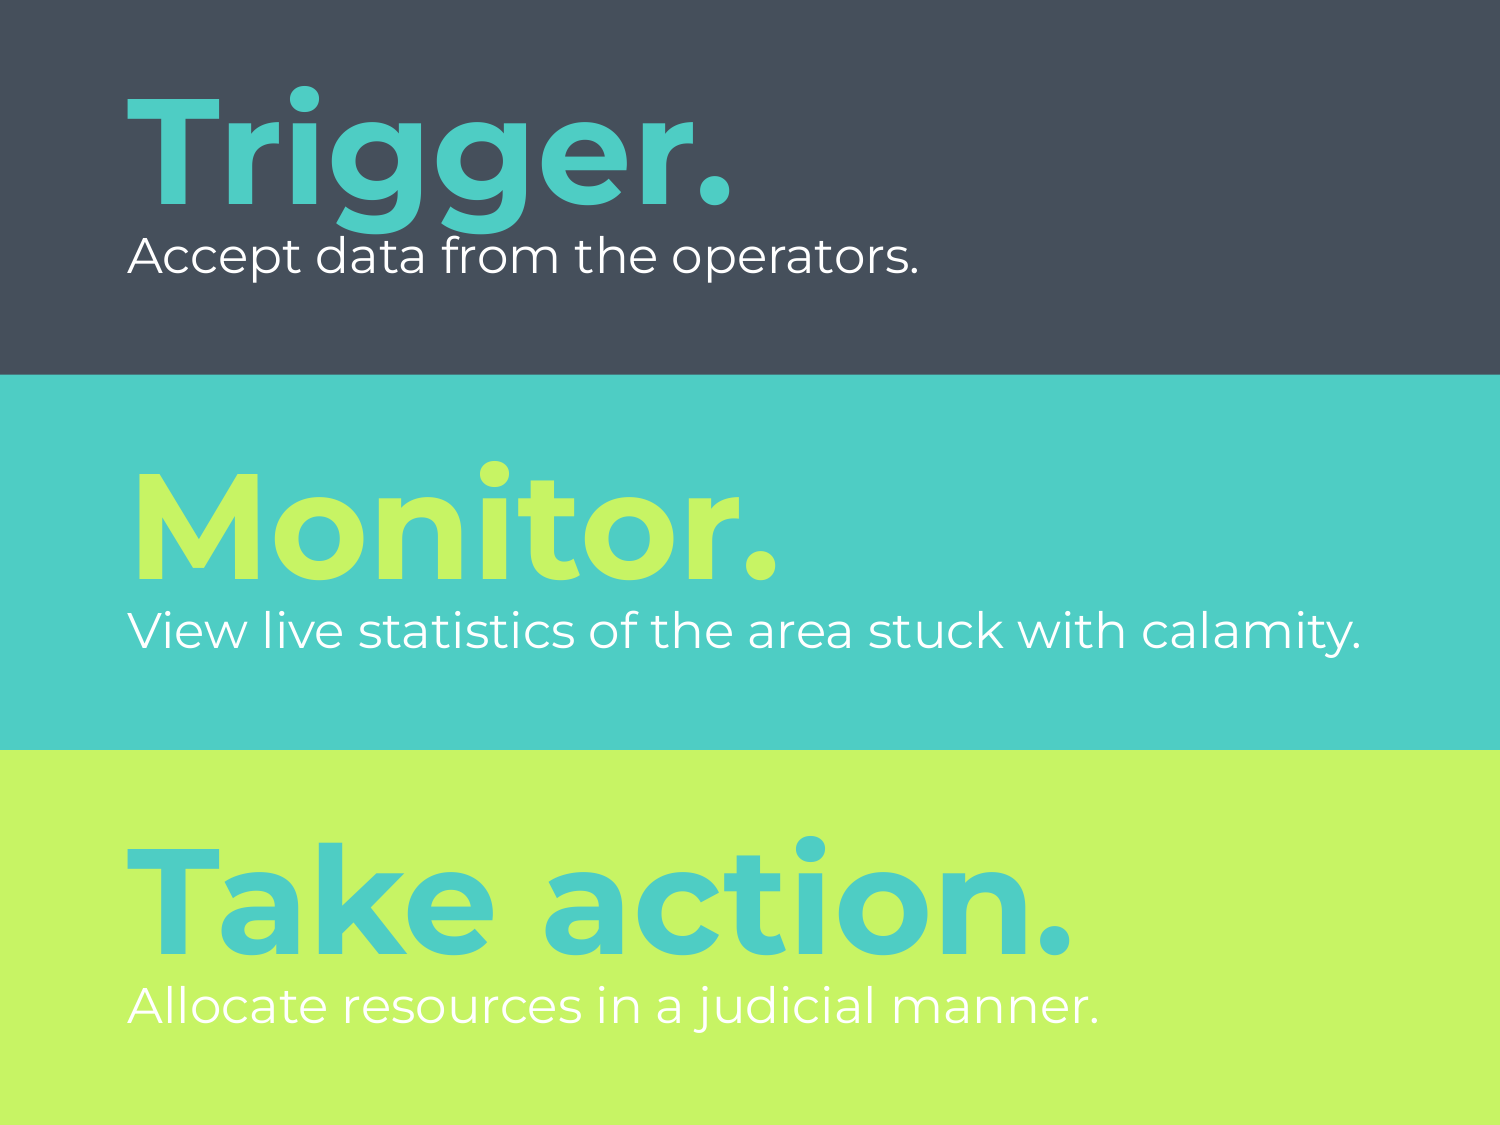

Trigger.
Accept data from the operators.

Monitor.
View live statistics of the area stuck with calamity.
Take action.
Allocate resources in a judicial manner.